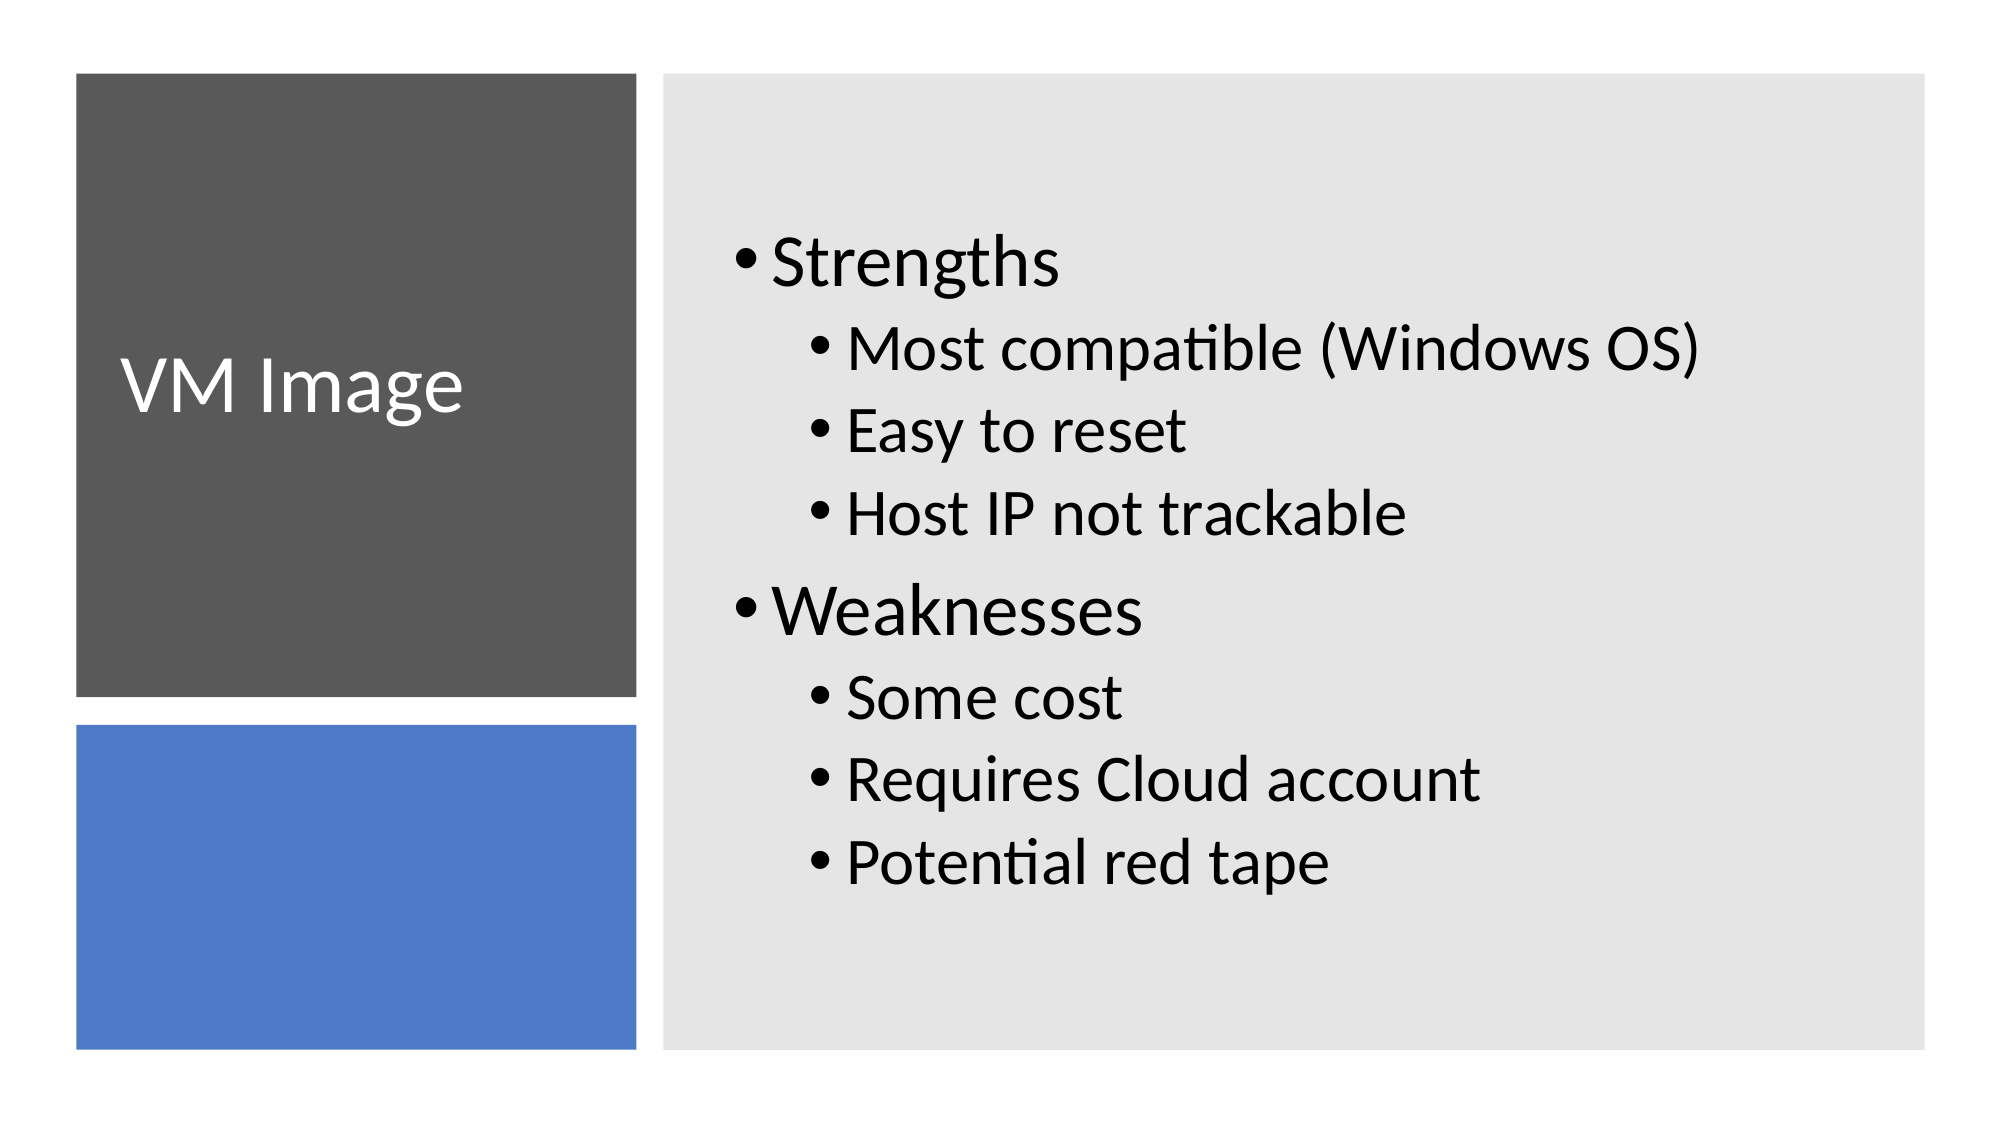

Strengths
Most compatible (Windows OS)
Easy to reset
Host IP not trackable
Weaknesses
Some cost
Requires Cloud account
Potential red tape
# VM Image